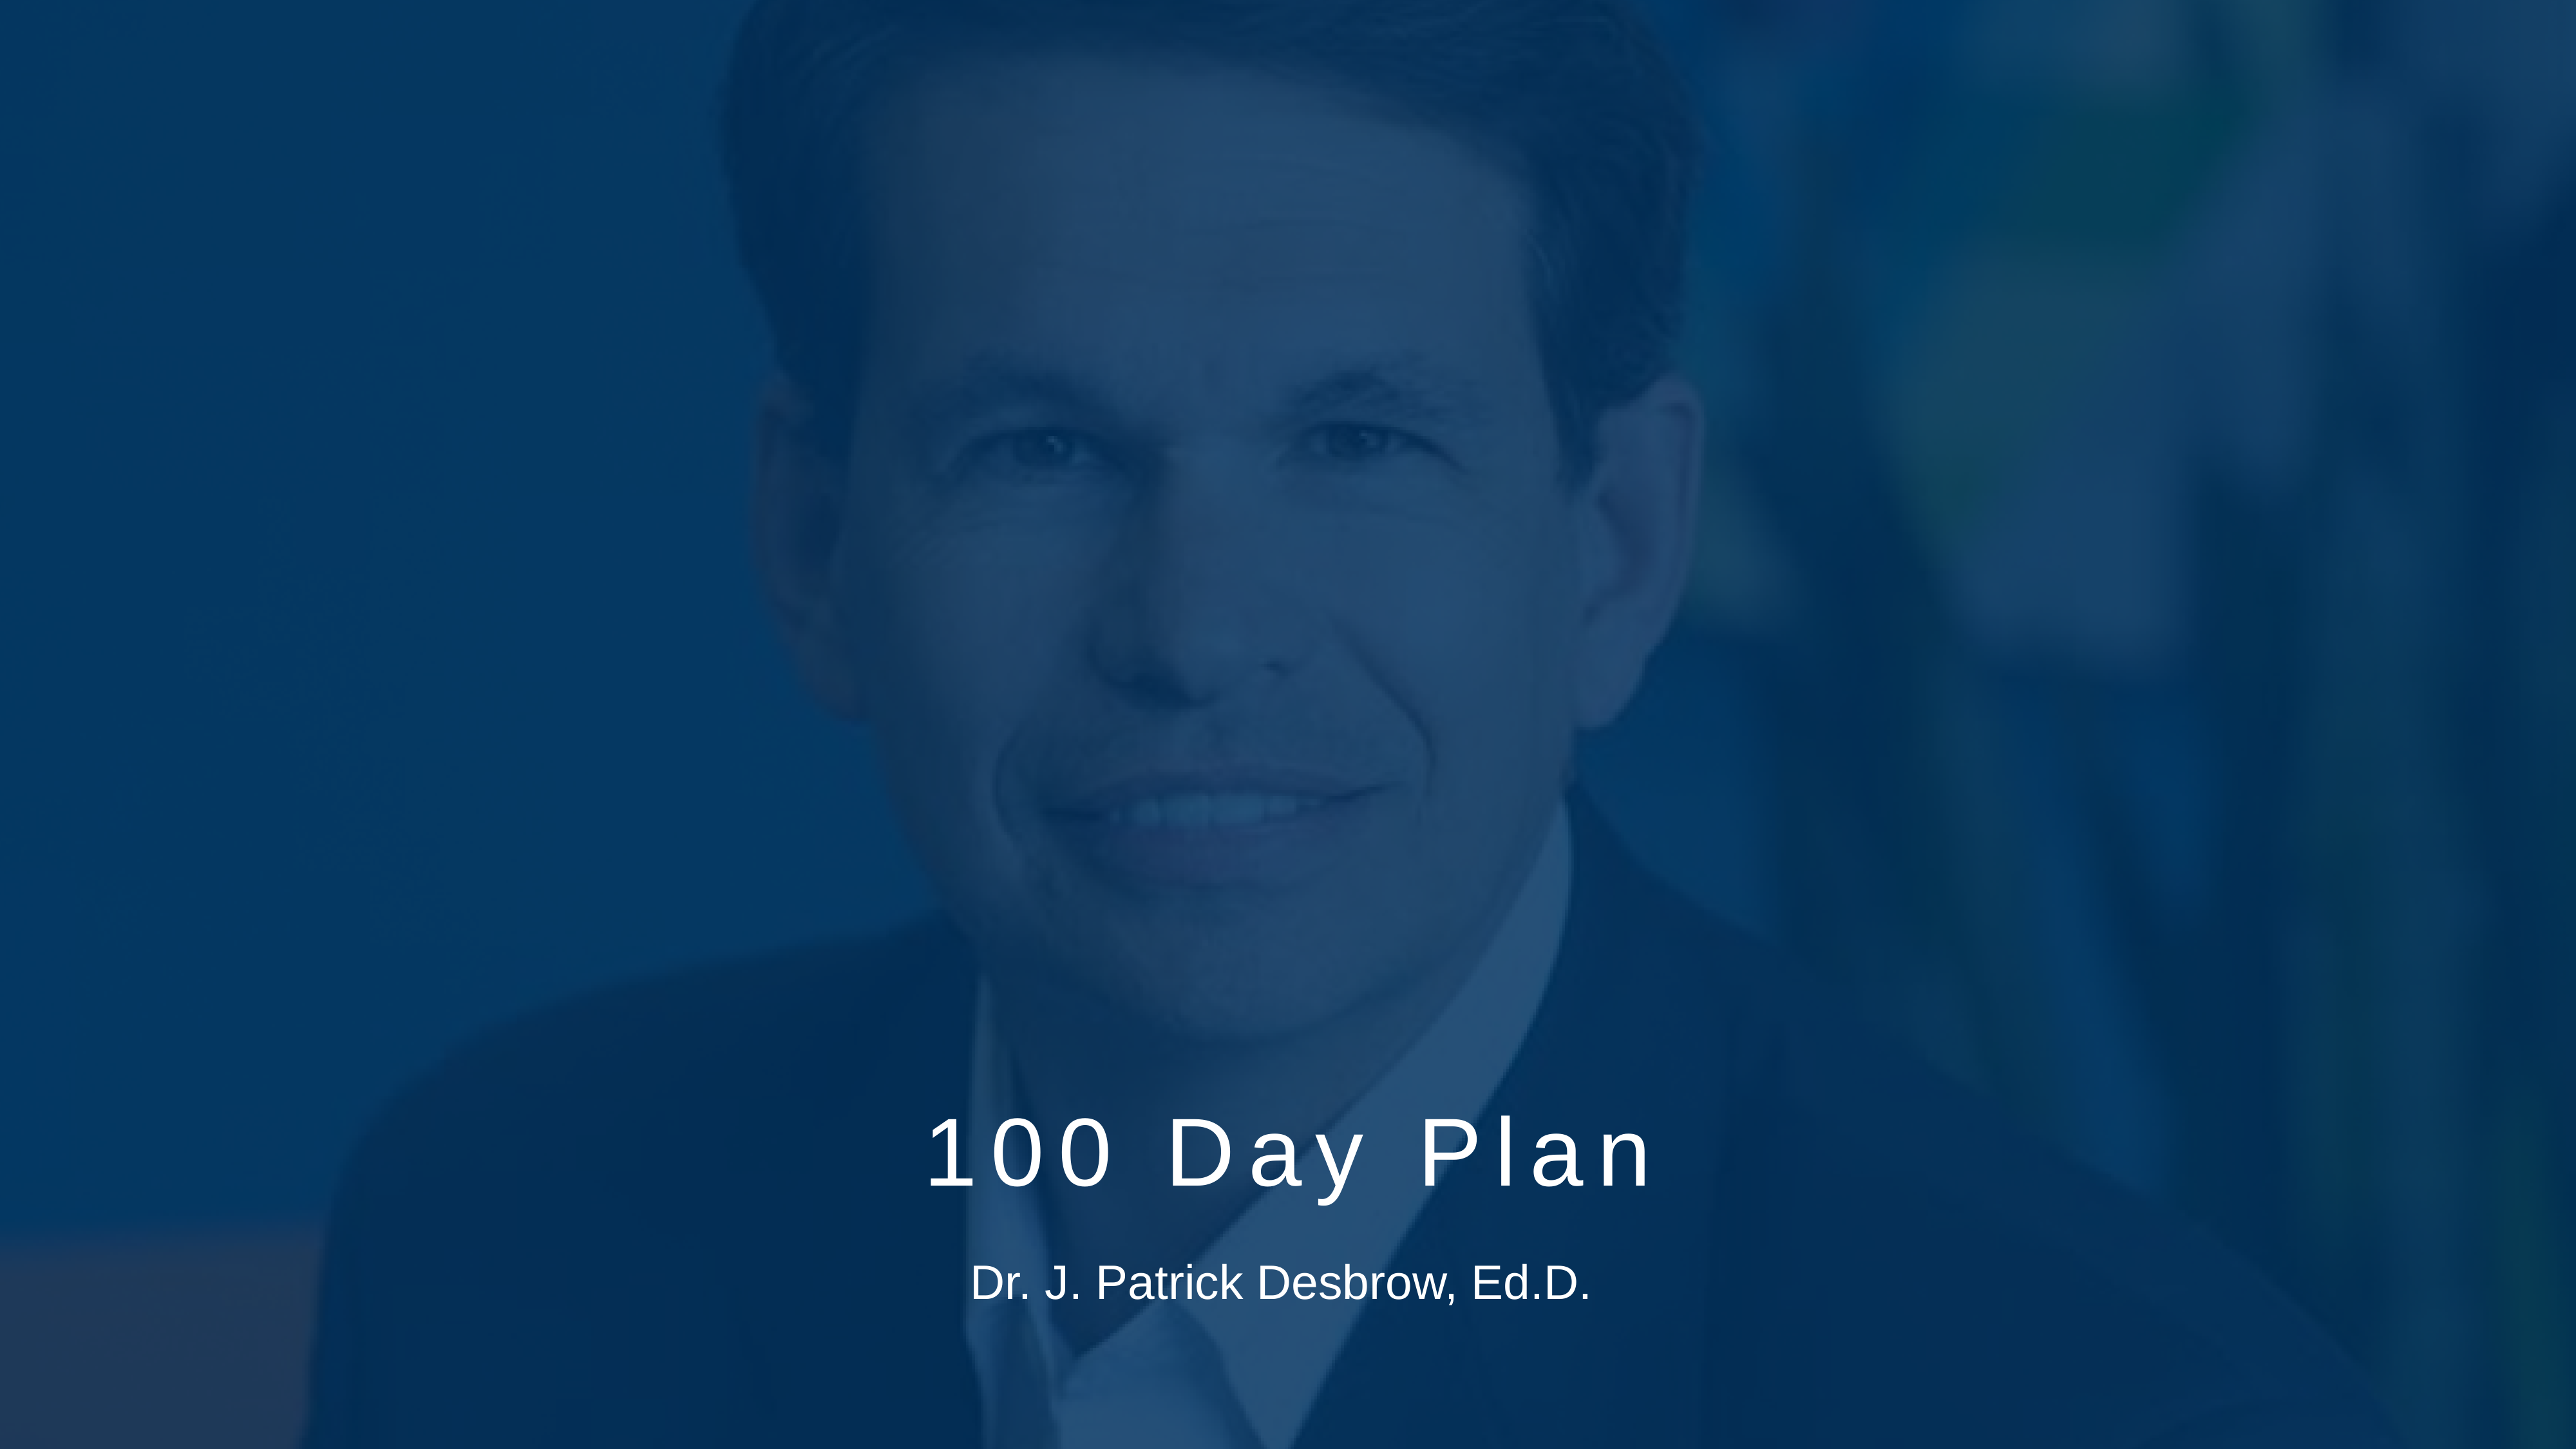

100 Day Plan
Dr. J. Patrick Desbrow, Ed.D.